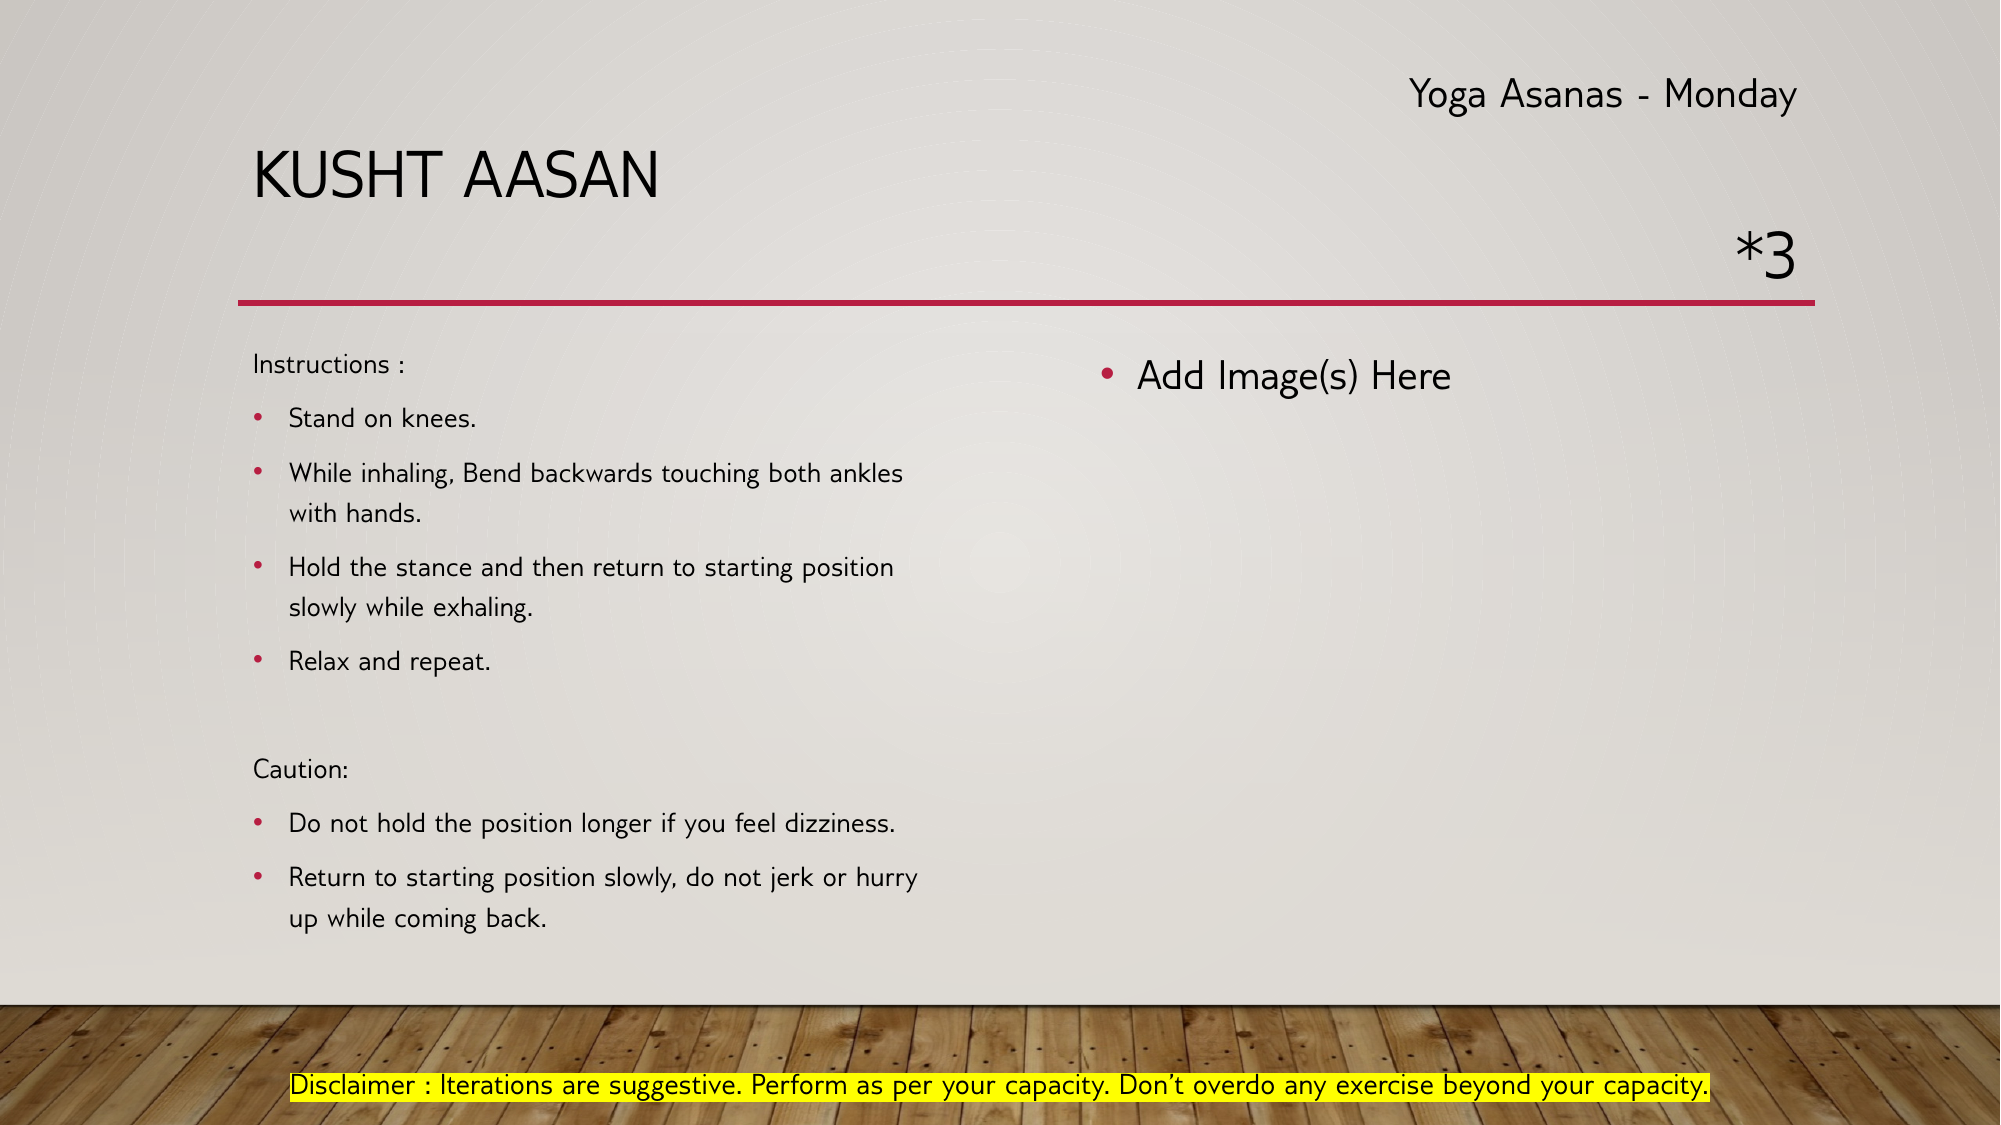

Yoga Asanas - Monday
# kusht aasan
*3
Add Image(s) Here

Instructions :
Stand on knees.
While inhaling, Bend backwards touching both ankles with hands.
Hold the stance and then return to starting position slowly while exhaling.
Relax and repeat.

Caution:
Do not hold the position longer if you feel dizziness.
Return to starting position slowly, do not jerk or hurry up while coming back.
Disclaimer : Iterations are suggestive. Perform as per your capacity. Don’t overdo any exercise beyond your capacity.